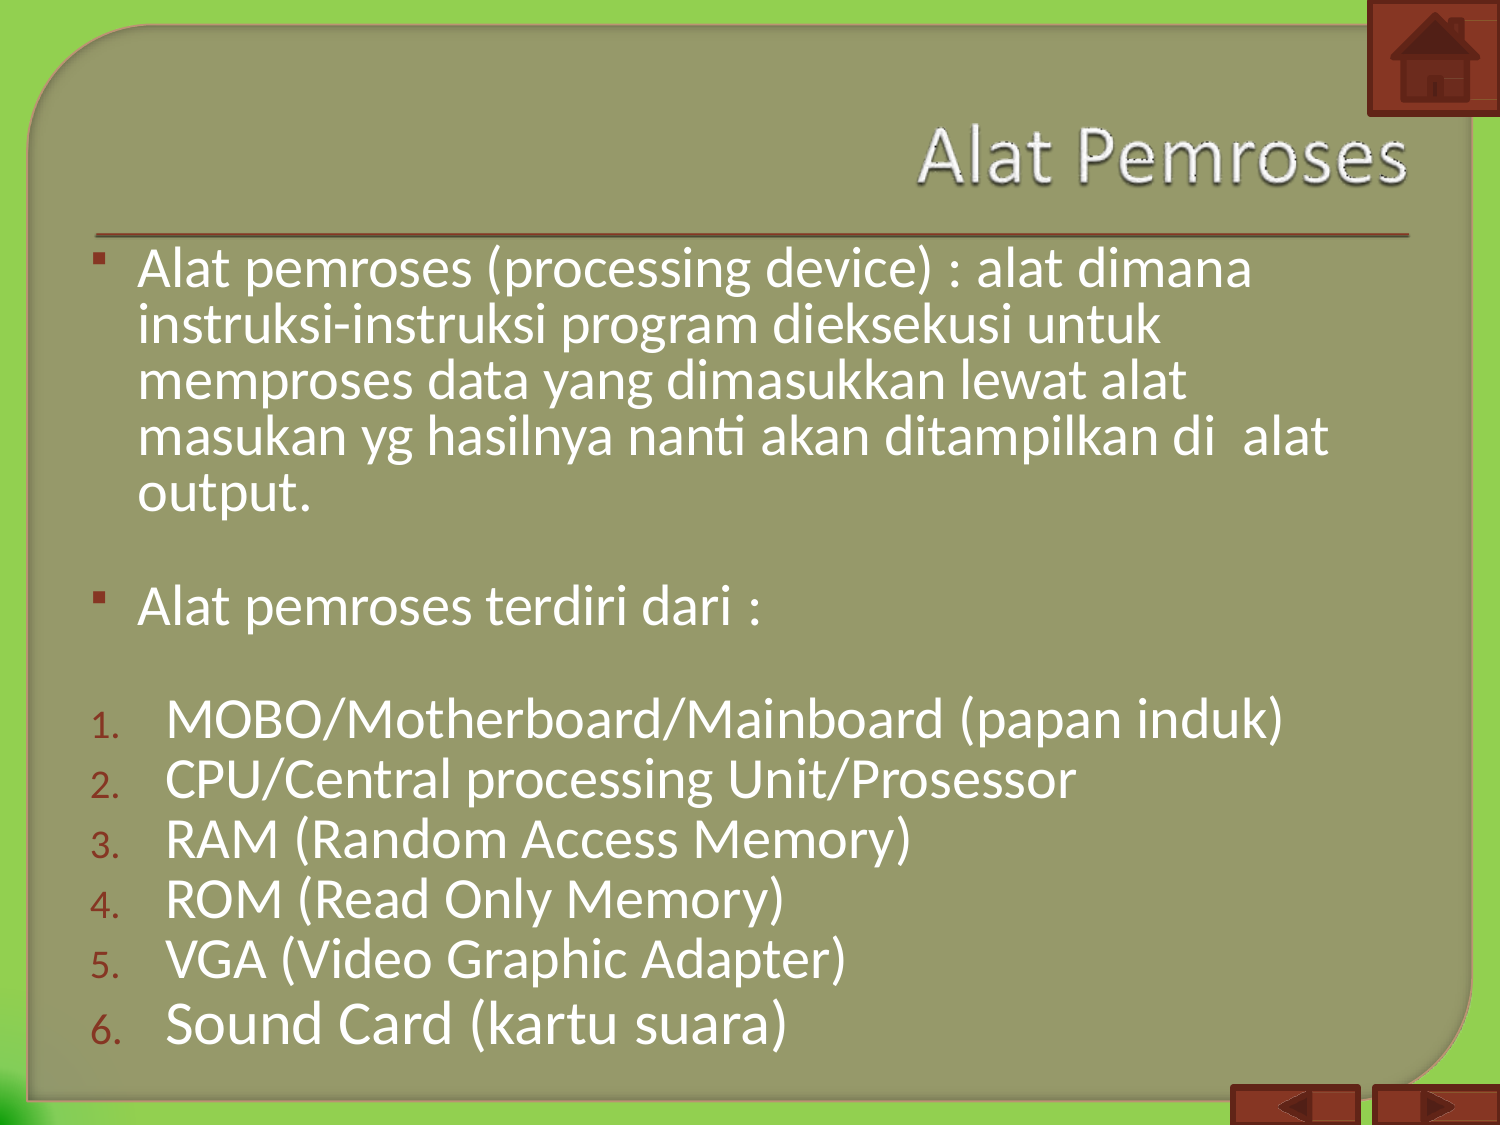

Alat pemroses (processing device) : alat dimana  instruksi-instruksi program dieksekusi untuk  memproses data yang dimasukkan lewat alat  masukan yg hasilnya nanti akan ditampilkan di  alat output.
Alat pemroses terdiri dari :
MOBO/Motherboard/Mainboard (papan induk)
CPU/Central processing Unit/Prosessor
RAM (Random Access Memory)
ROM (Read Only Memory)
VGA (Video Graphic Adapter)
Sound Card (kartu suara)